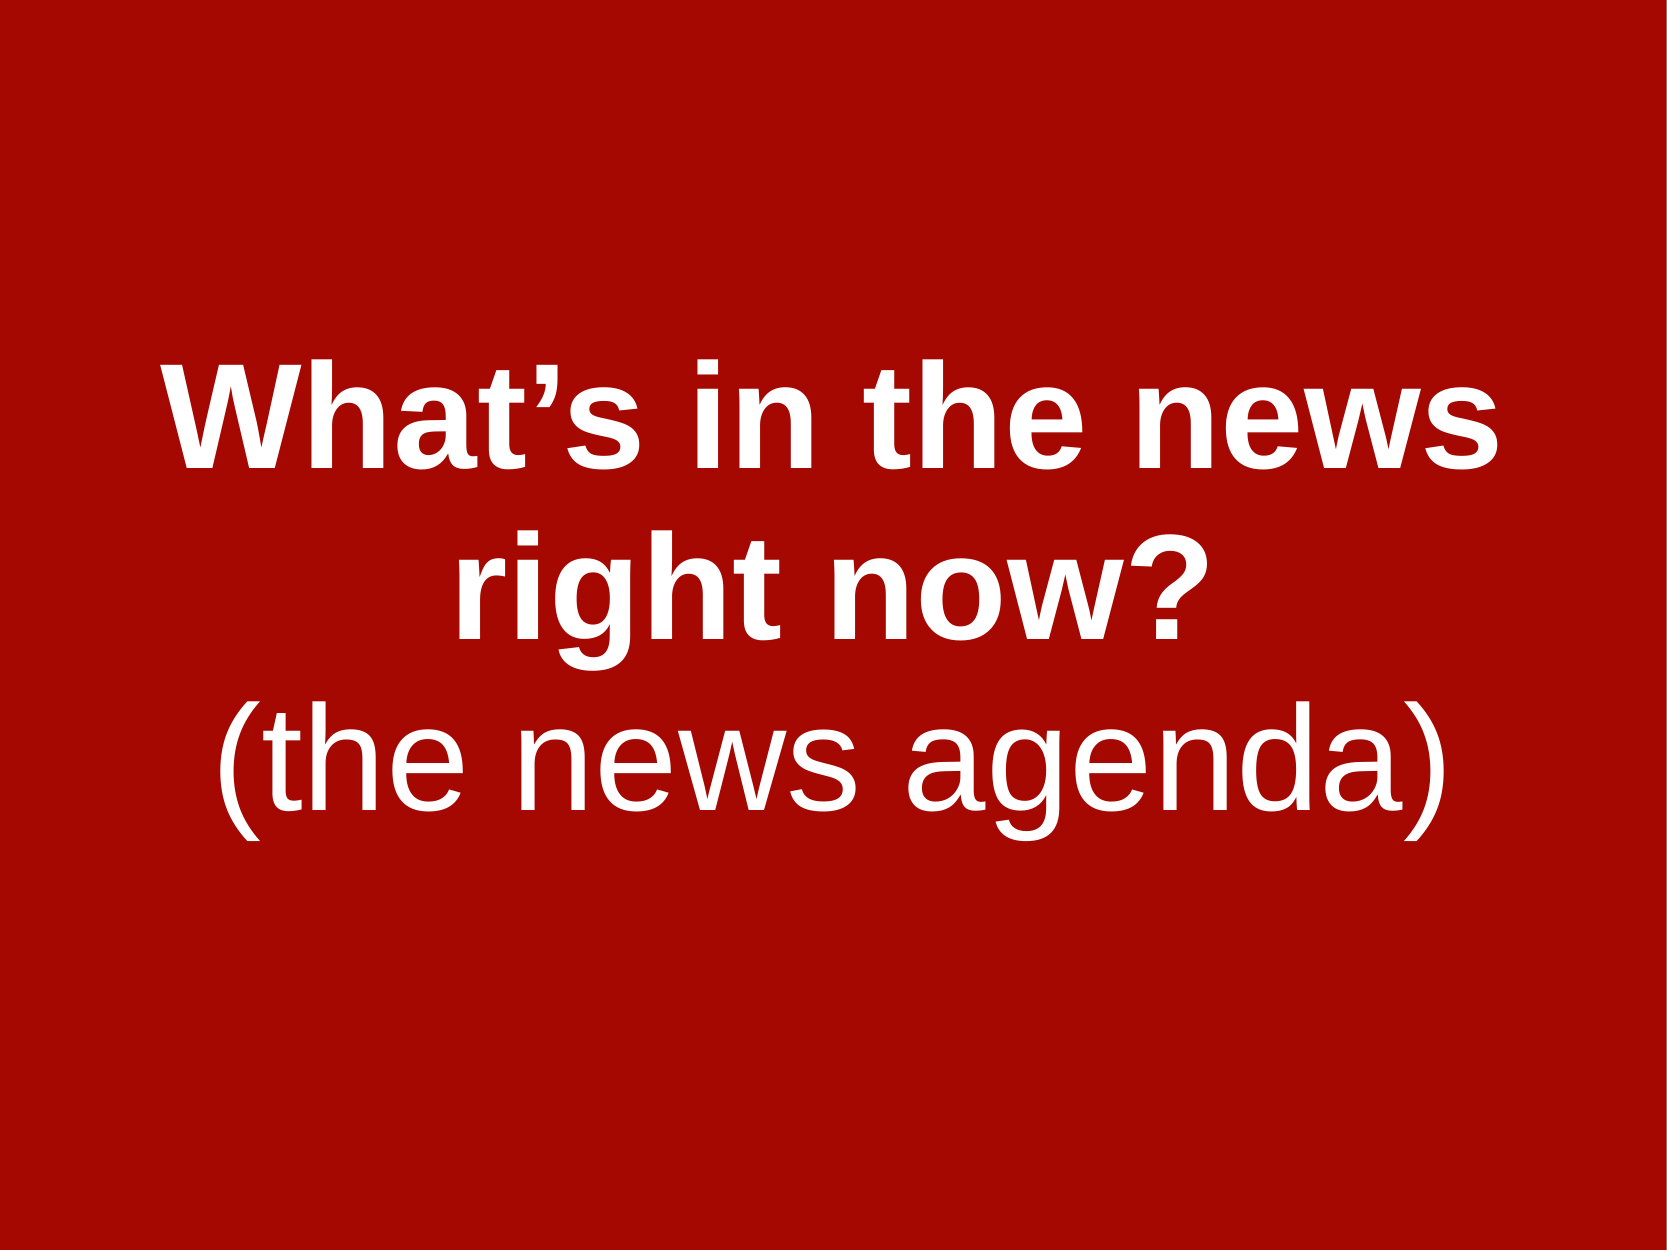

What’s in the news right now?
(the news agenda)